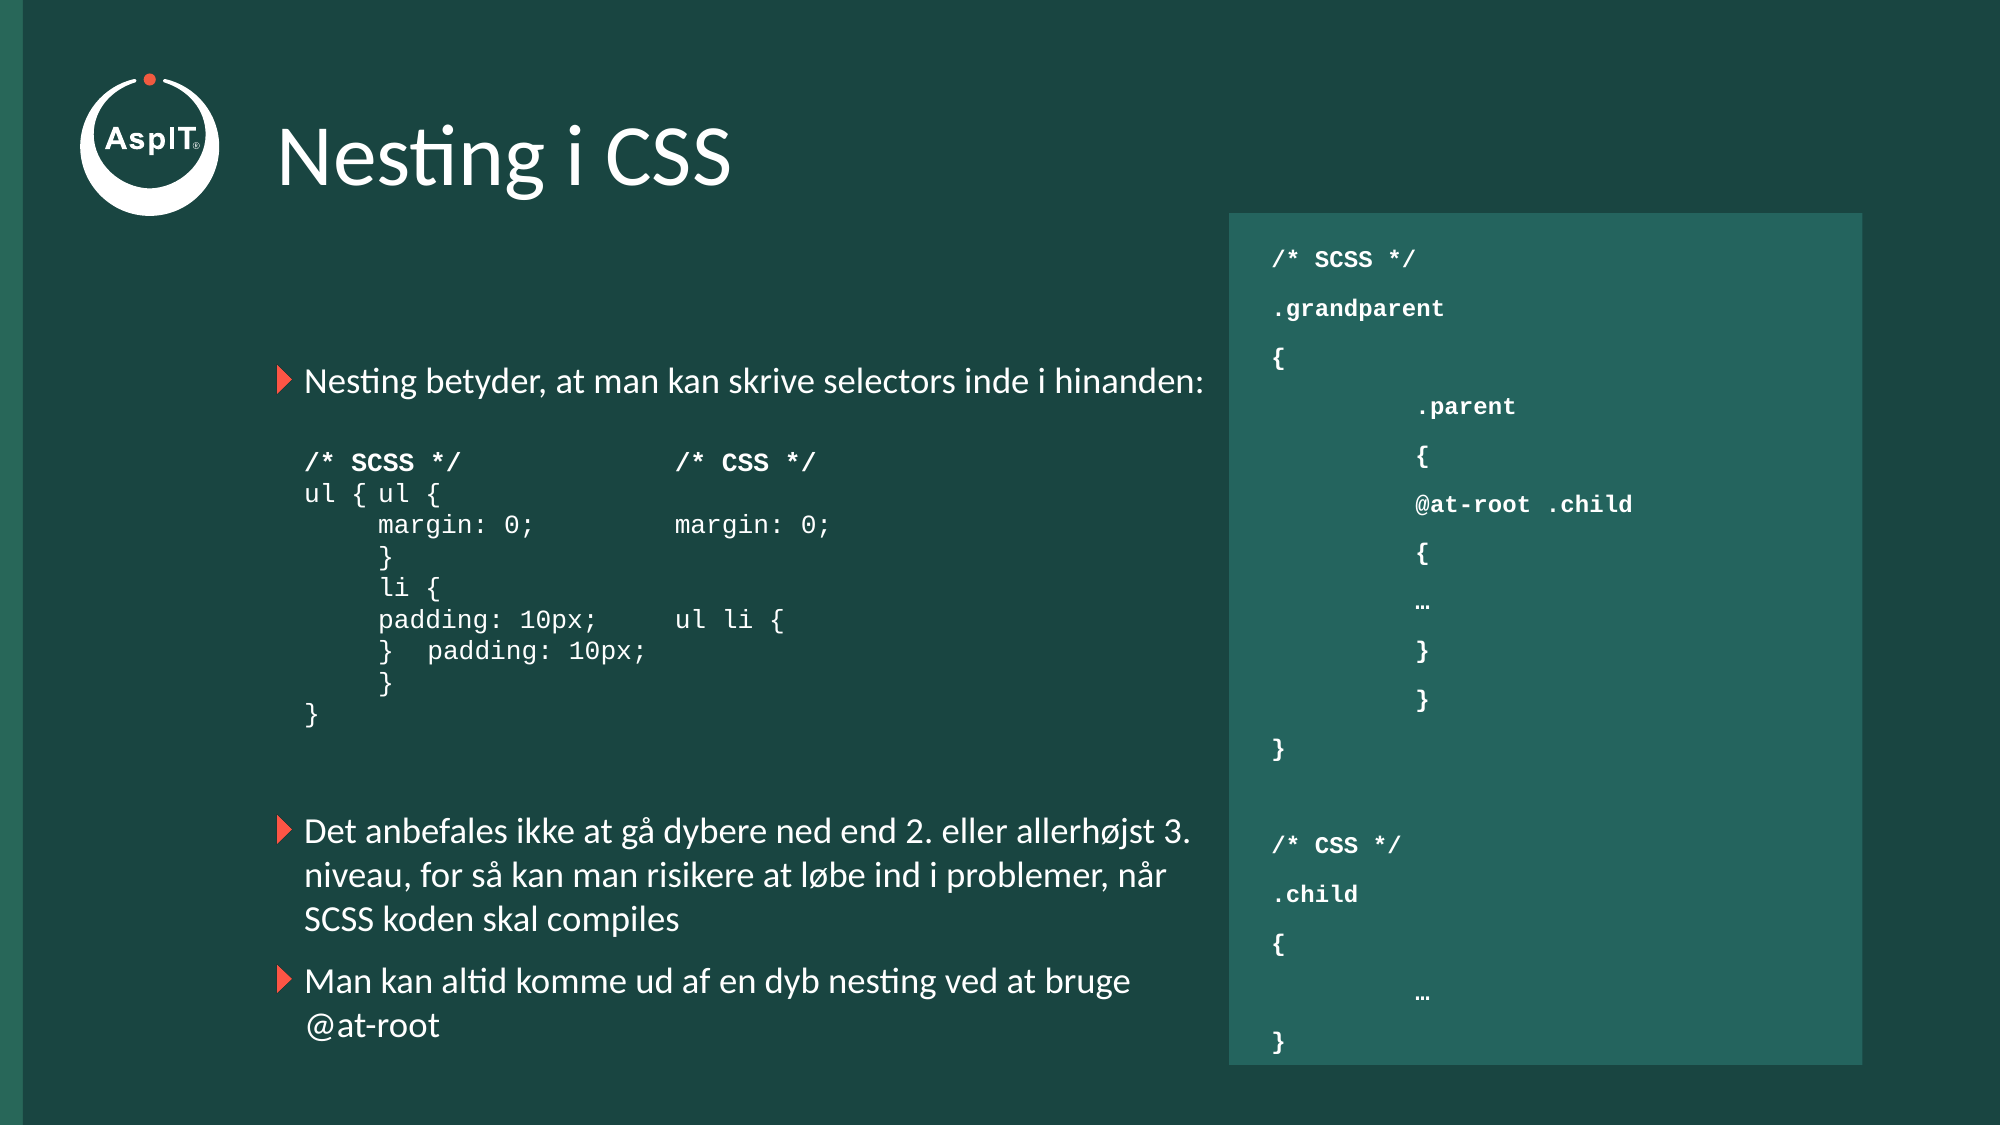

# Nesting i CSS
/* SCSS */
.grandparent
{
	.parent
	{
		@at-root .child
		{
			…
		}
	}
}

/* CSS */
.child
{
	…
}
Nesting betyder, at man kan skrive selectors inde i hinanden:
/* SCSS */	/* CSS */
ul {		ul {
	margin: 0; 		margin: 0;
			}
	li {
		padding: 10px;	ul li {
	}			padding: 10px;
			}
}

Det anbefales ikke at gå dybere ned end 2. eller allerhøjst 3. niveau, for så kan man risikere at løbe ind i problemer, når SCSS koden skal compiles
Man kan altid komme ud af en dyb nesting ved at bruge @at-root